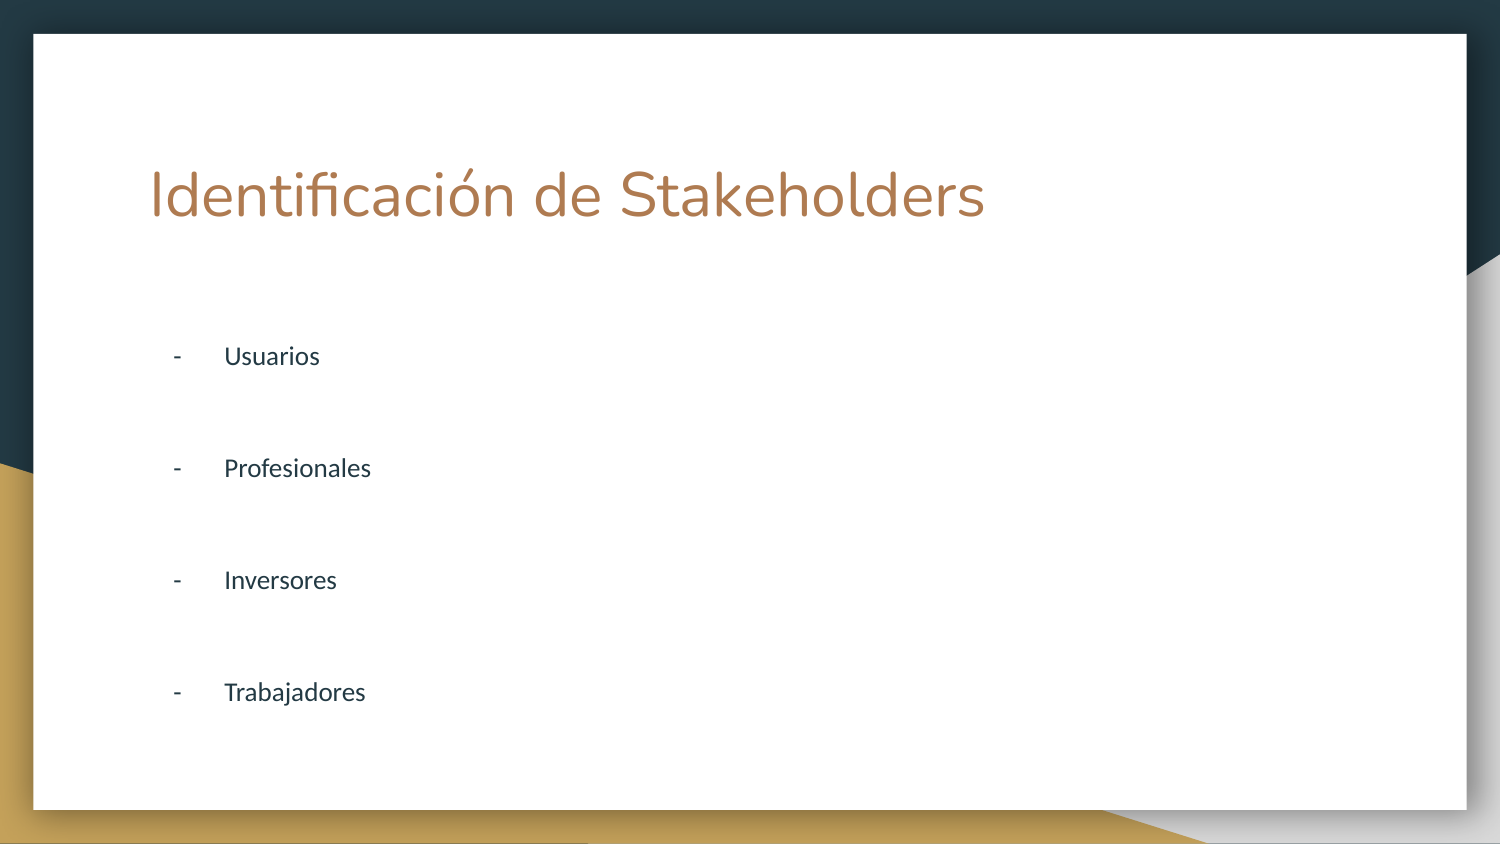

# Identificación de Stakeholders
Usuarios

Profesionales

Inversores

Trabajadores